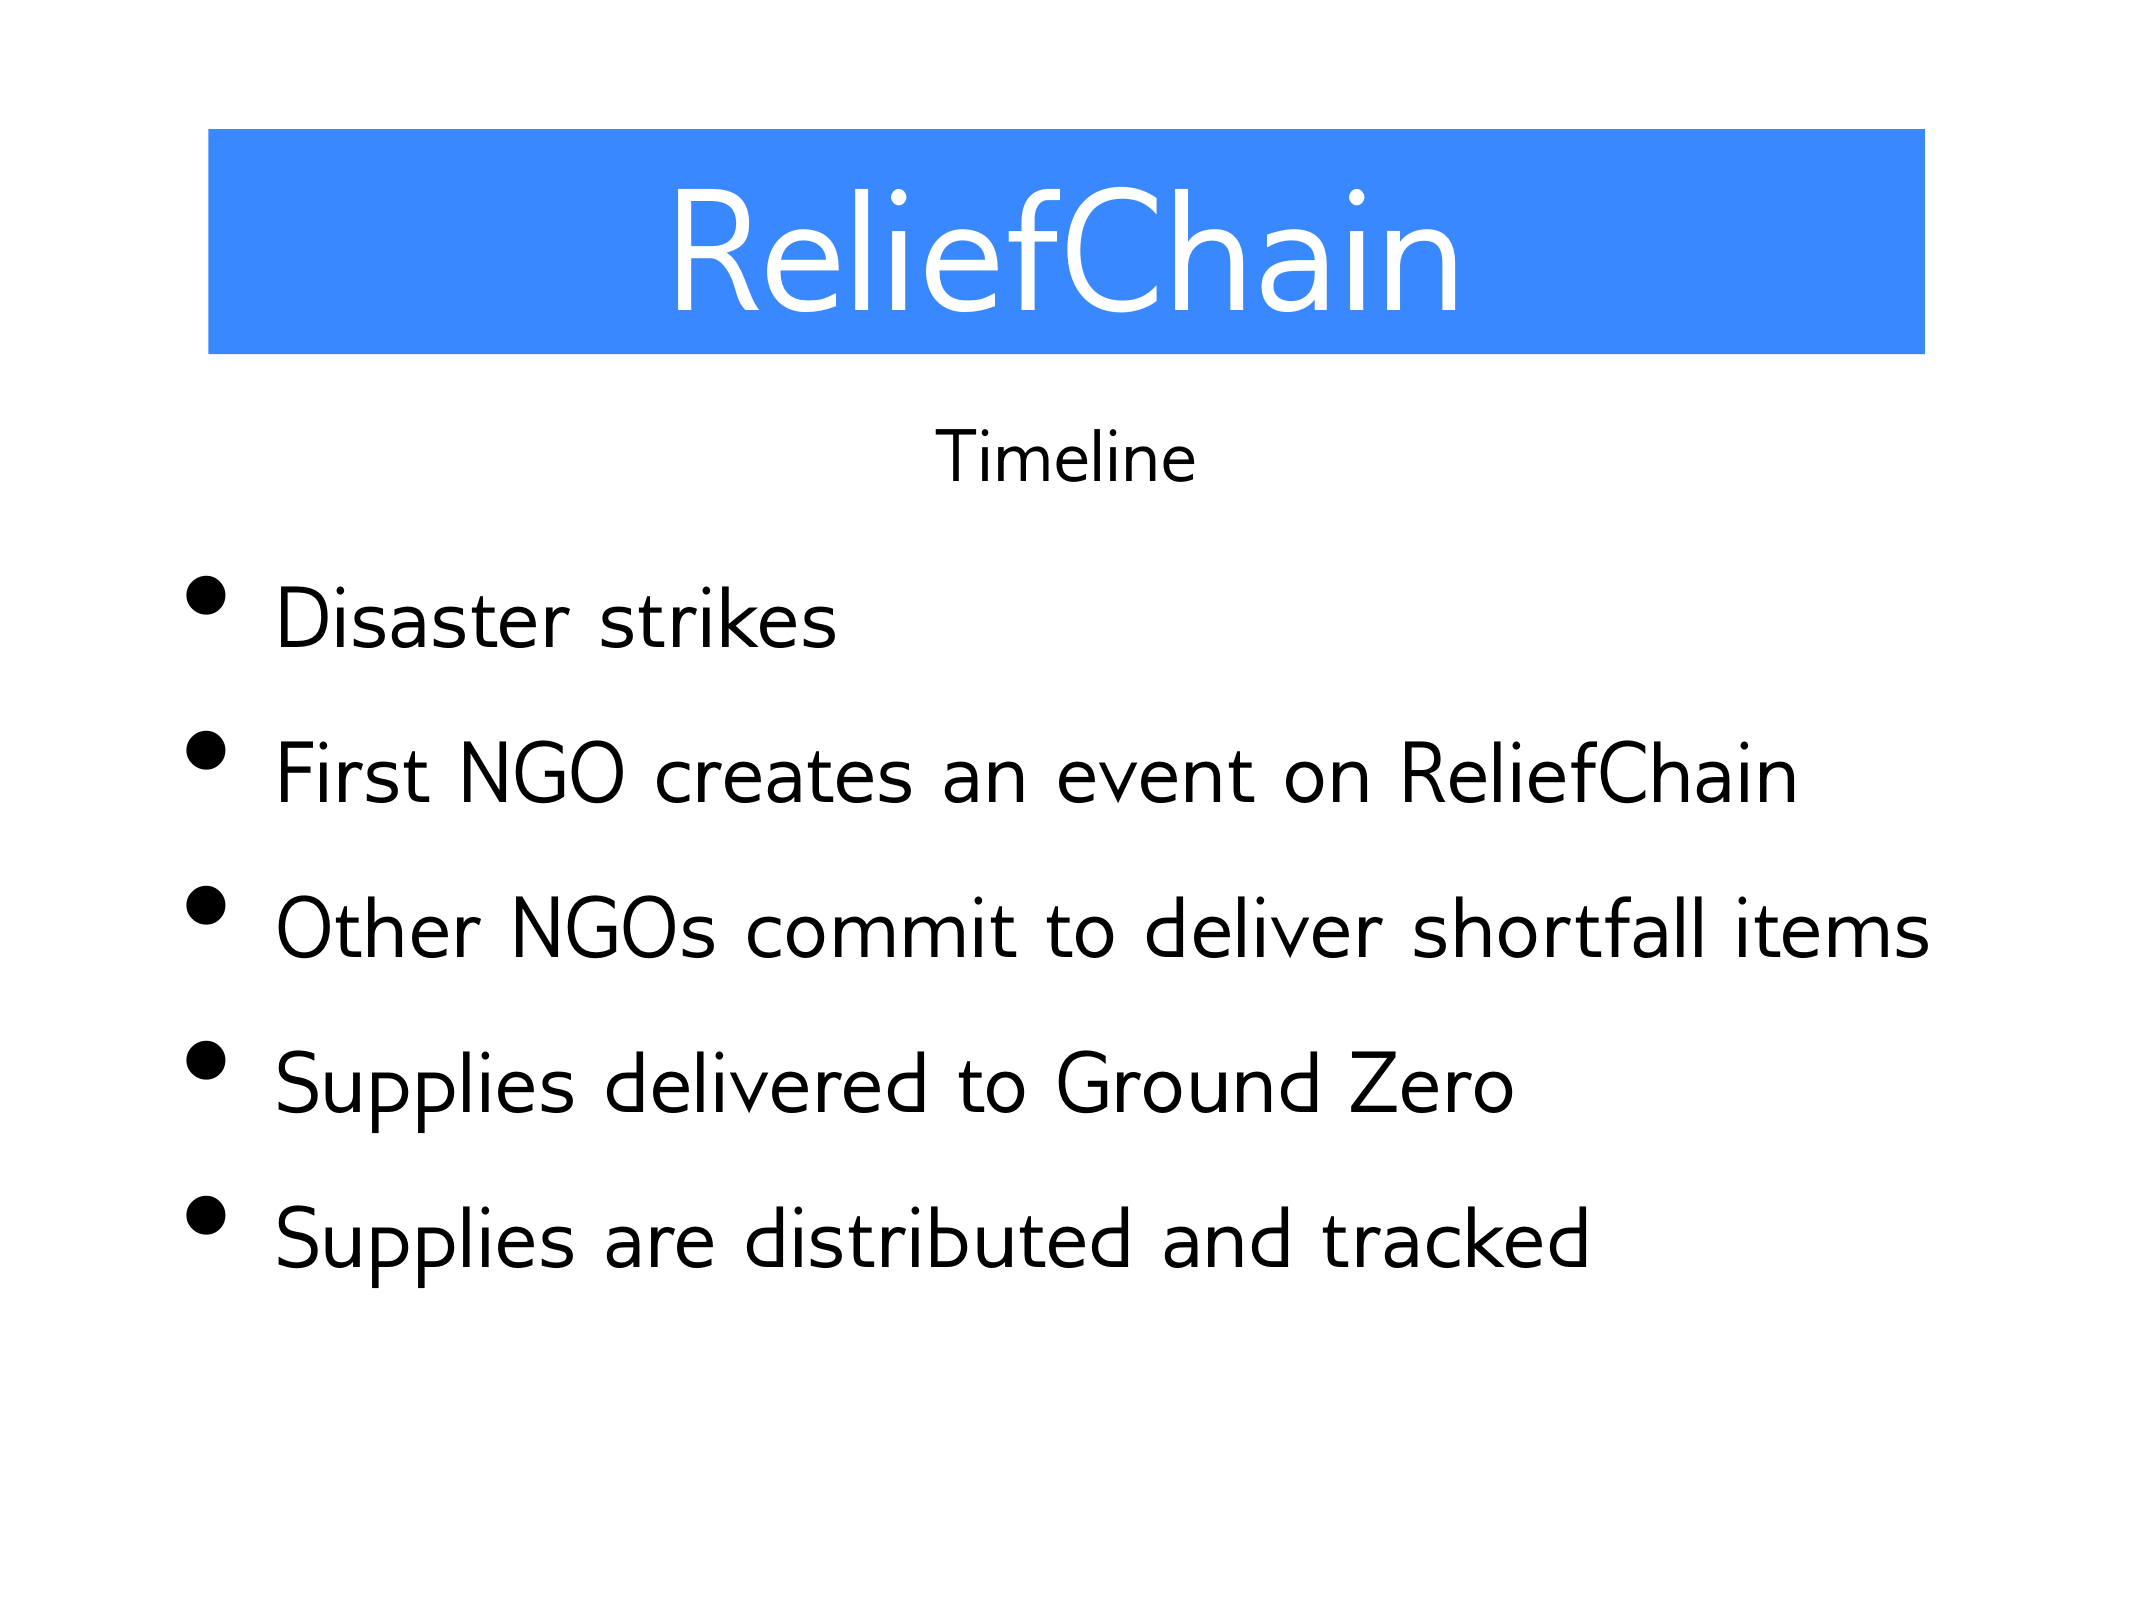

ReliefChain

Timeline
Disaster strikes
First NGO creates an event on ReliefChain
Other NGOs commit to deliver shortfall items
Supplies delivered to Ground Zero
Supplies are distributed and tracked